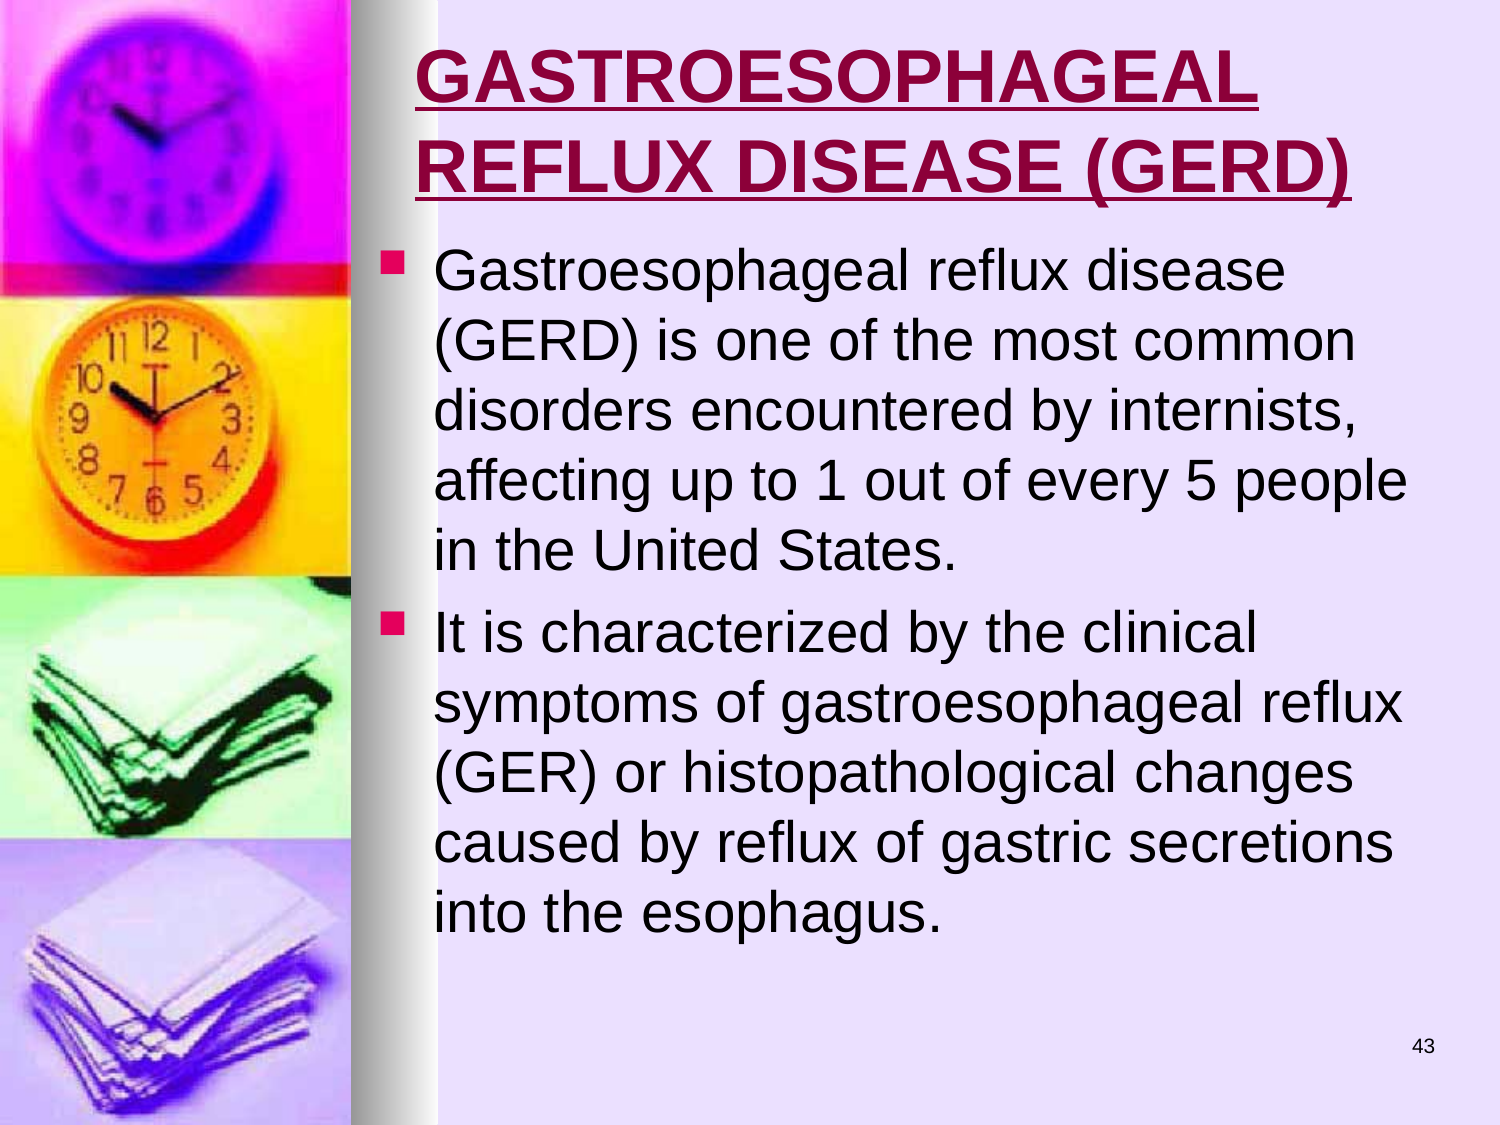

# GASTROESOPHAGEAL REFLUX DISEASE (GERD)
Gastroesophageal reflux disease (GERD) is one of the most common disorders encountered by internists, affecting up to 1 out of every 5 people in the United States.
It is characterized by the clinical symptoms of gastroesophageal reflux (GER) or histopathological changes caused by reflux of gastric secretions into the esophagus.

43